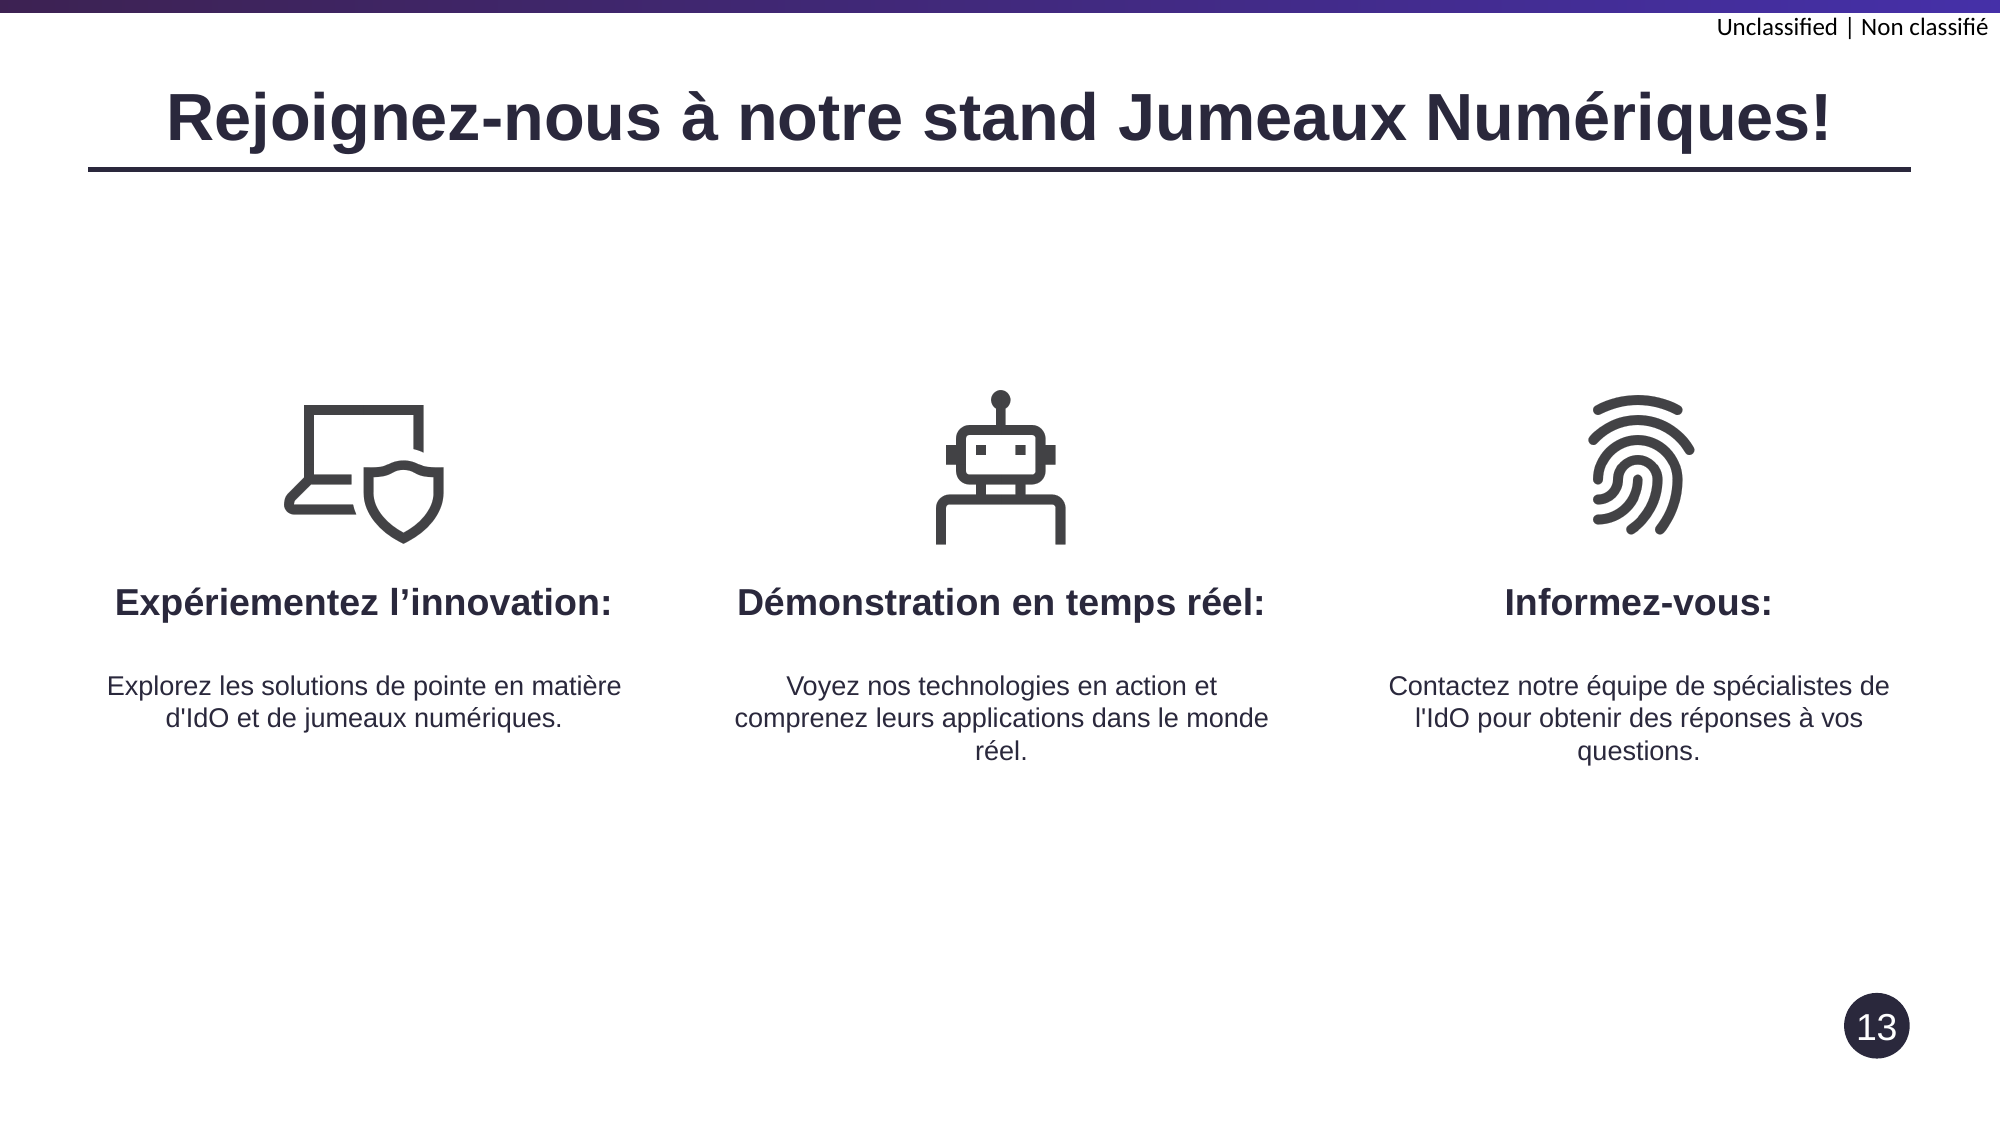

Rejoignez-nous à notre stand Jumeaux Numériques!
Expériementez l’innovation:
Explorez les solutions de pointe en matière d'IdO et de jumeaux numériques.

Démonstration en temps réel:
Voyez nos technologies en action et comprenez leurs applications dans le monde réel.

Informez-vous:
Contactez notre équipe de spécialistes de l'IdO pour obtenir des réponses à vos questions.

13